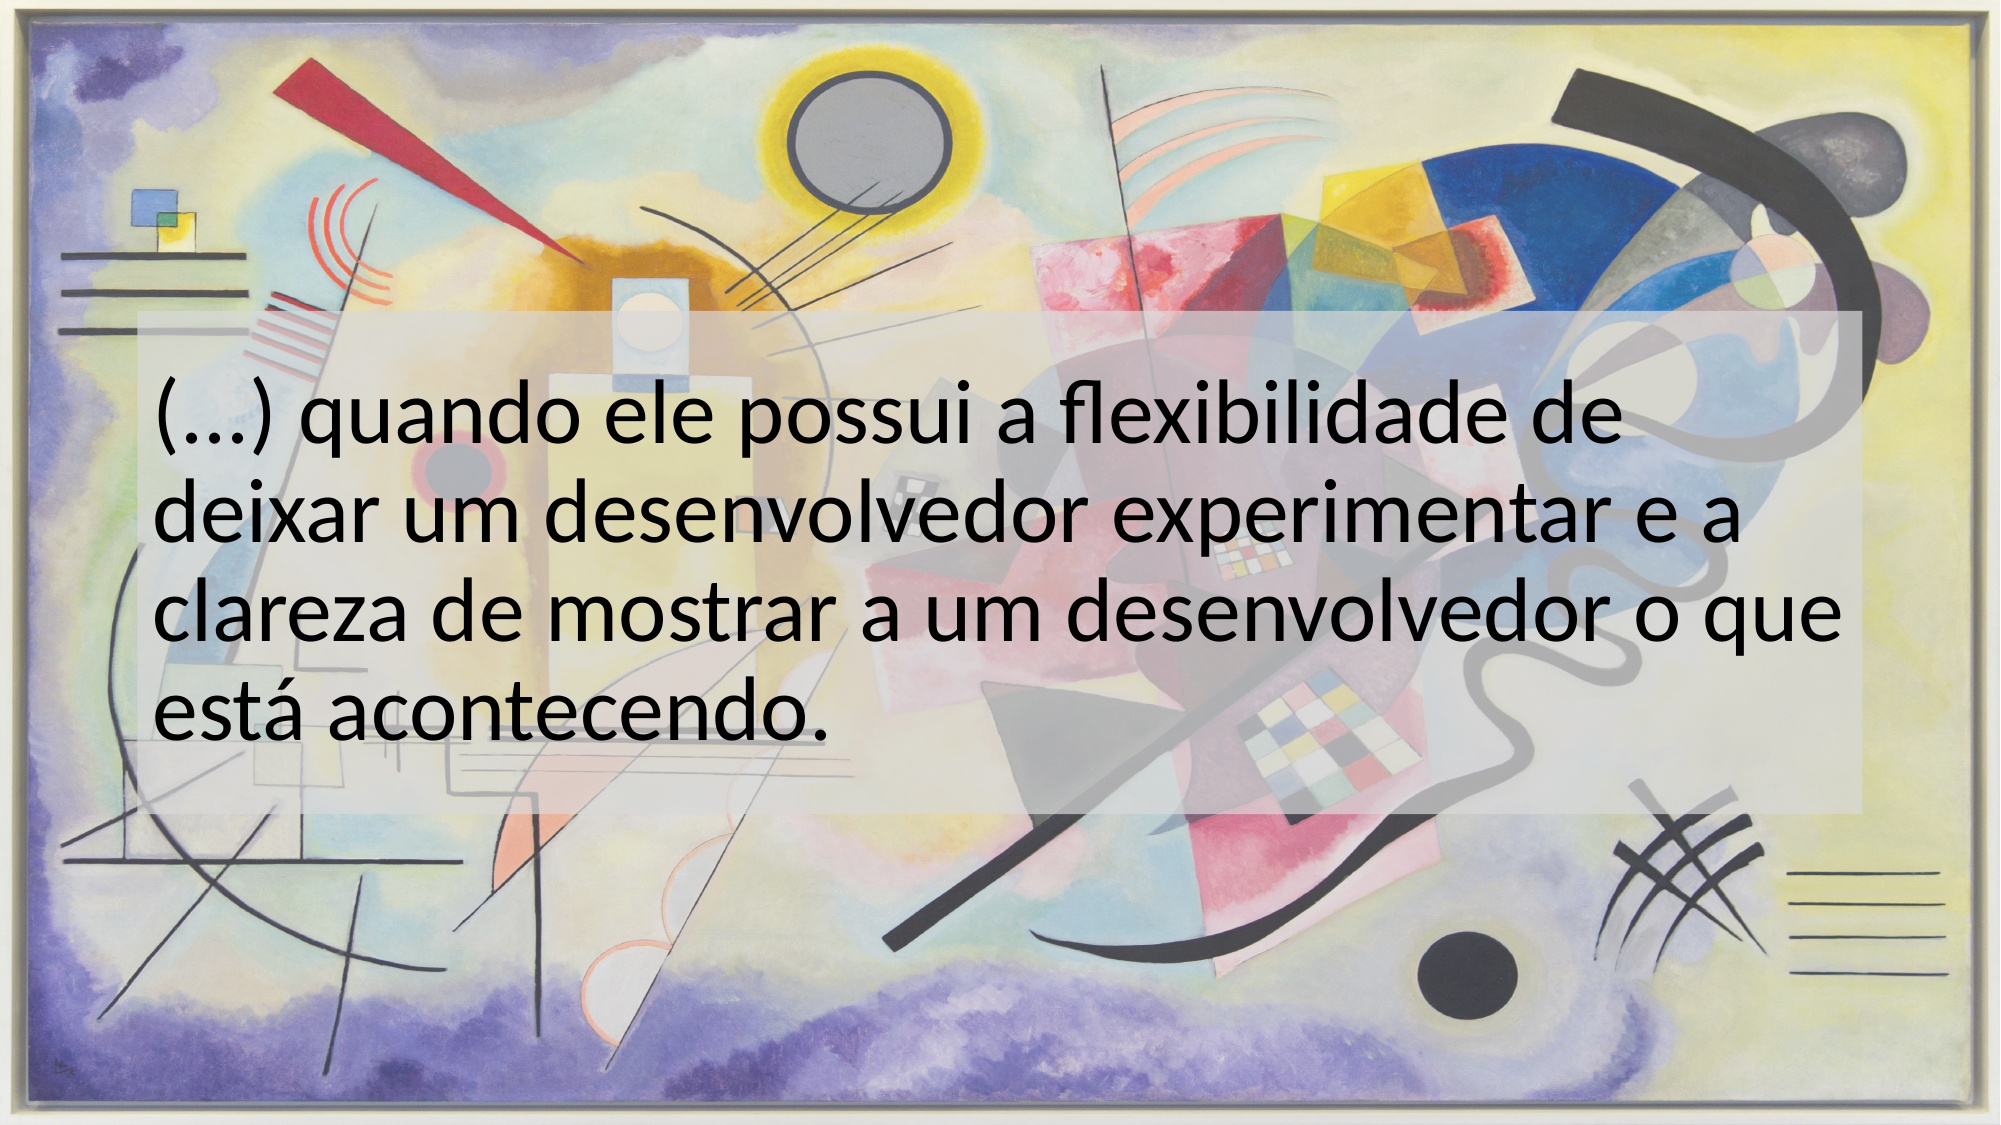

# (...) quando ele possui a flexibilidade de deixar um desenvolvedor experimentar e a clareza de mostrar a um desenvolvedor o que está acontecendo.